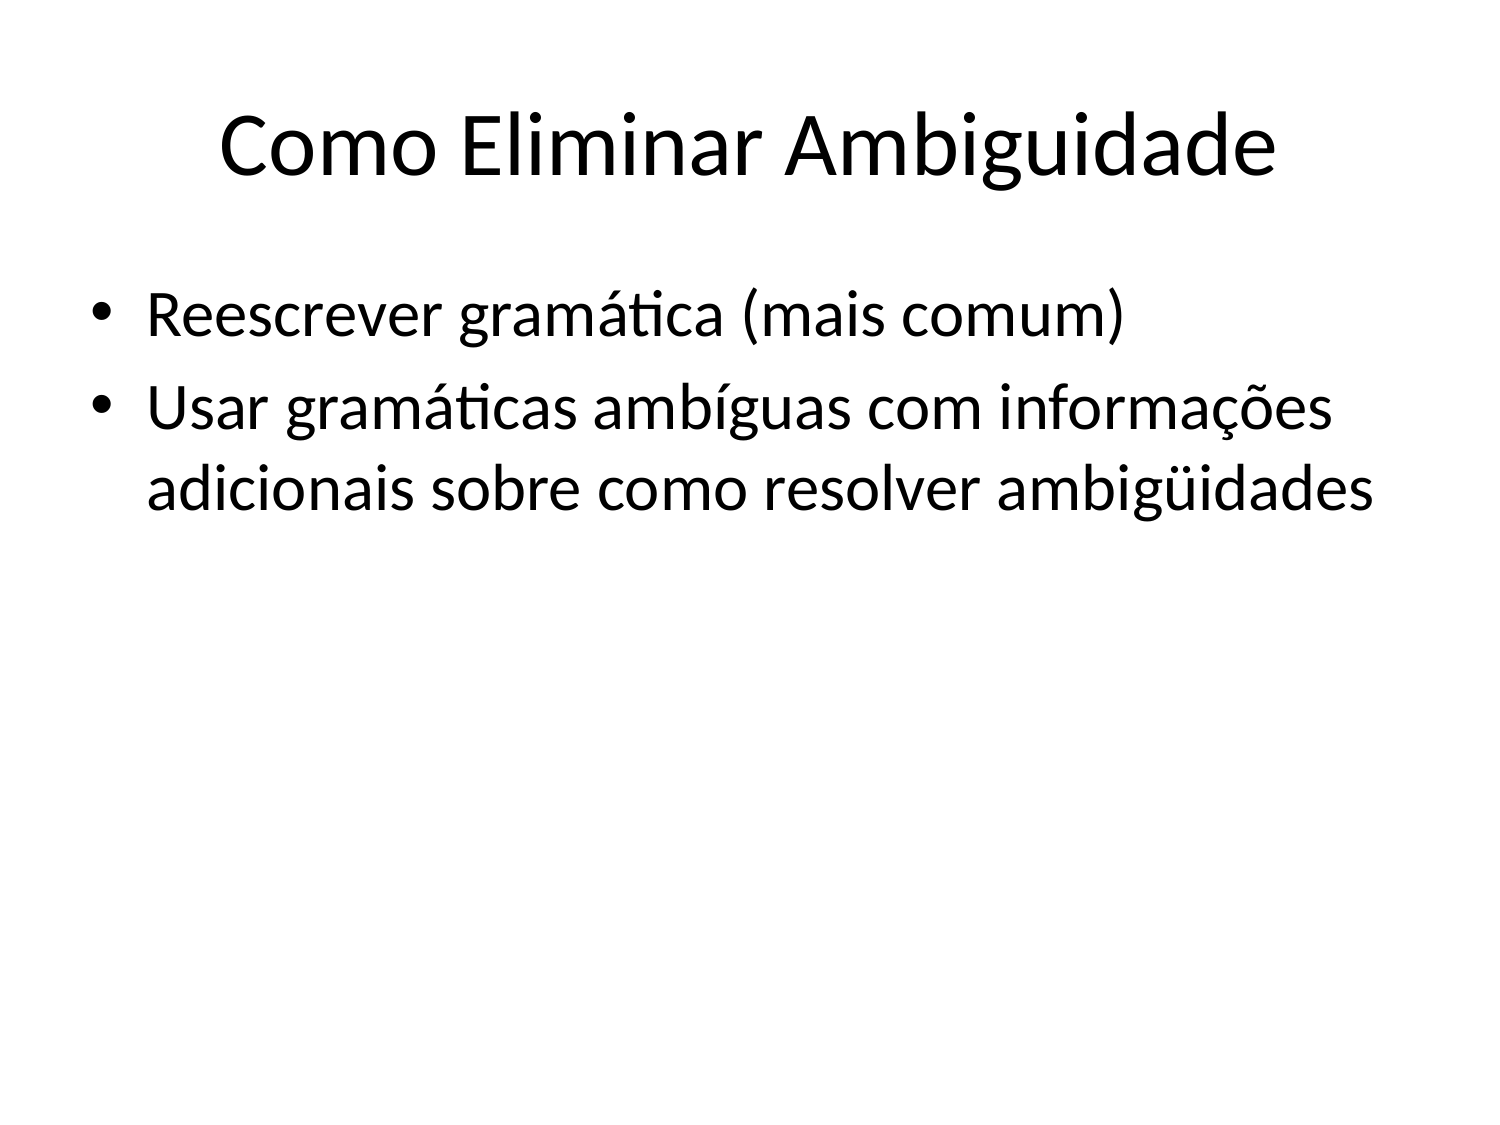

# Como Eliminar Ambiguidade
Reescrever gramática (mais comum)
Usar gramáticas ambíguas com informações adicionais sobre como resolver ambigüidades